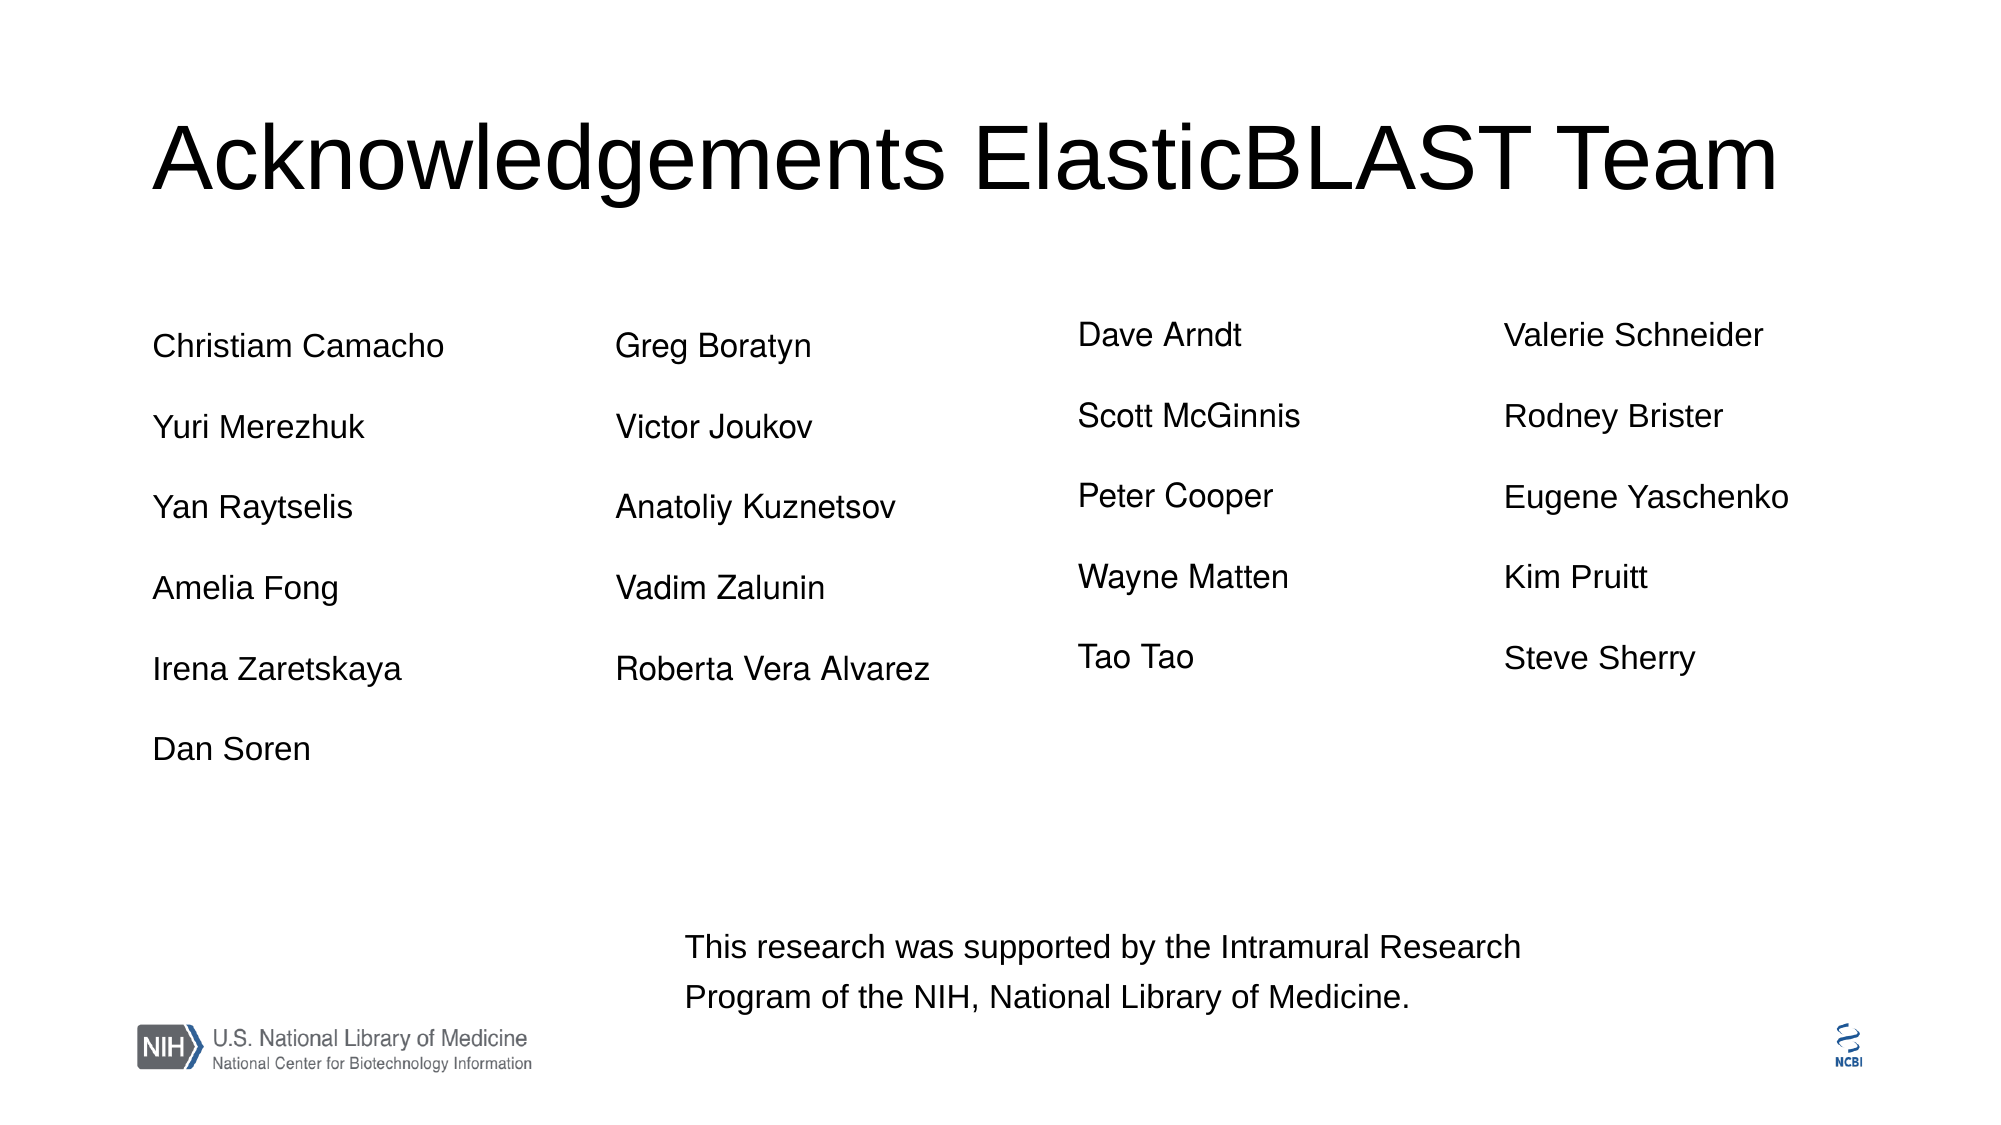

# Acknowledgements ElasticBLAST Team
Dave Arndt
Scott McGinnis
Peter Cooper
Wayne Matten
Tao Tao
Valerie Schneider
Rodney Brister
Eugene Yaschenko
Kim Pruitt
Steve Sherry

Christiam Camacho
Yuri Merezhuk
Yan Raytselis
Amelia Fong
Irena Zaretskaya
Dan Soren
Greg Boratyn
Victor Joukov
Anatoliy Kuznetsov
Vadim Zalunin
Roberta Vera Alvarez
This research was supported by the Intramural Research Program of the NIH, National Library of Medicine.